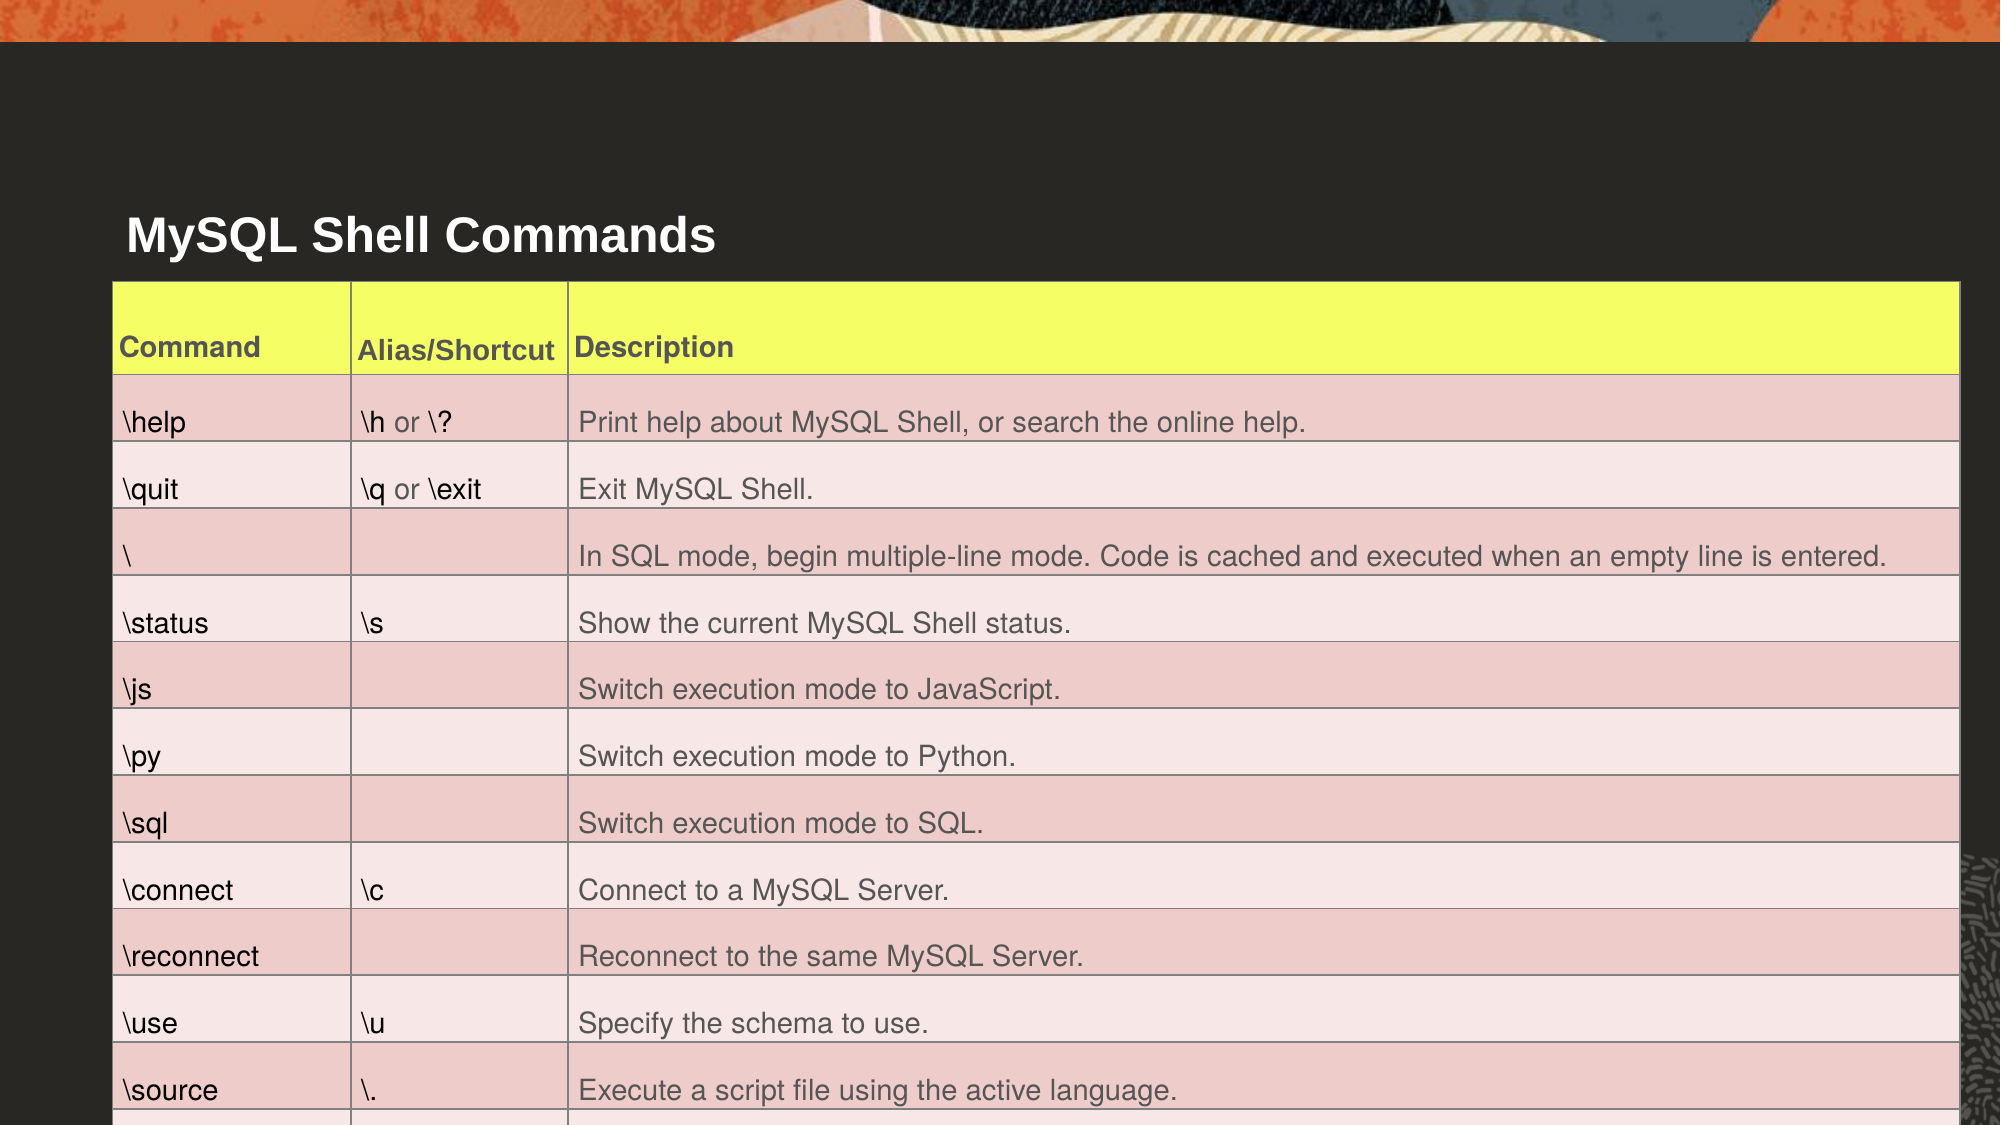

# MySQL Shell Commands
| Command | Alias/Shortcut | Description |
| --- | --- | --- |
| \help | \h or \? | Print help about MySQL Shell, or search the online help. |
| \quit | \q or \exit | Exit MySQL Shell. |
| \ |  | In SQL mode, begin multiple-line mode. Code is cached and executed when an empty line is entered. |
| \status | \s | Show the current MySQL Shell status. |
| \js |  | Switch execution mode to JavaScript. |
| \py |  | Switch execution mode to Python. |
| \sql |  | Switch execution mode to SQL. |
| \connect | \c | Connect to a MySQL Server. |
| \reconnect |  | Reconnect to the same MySQL Server. |
| \use | \u | Specify the schema to use. |
| \source | \. | Execute a script file using the active language. |
| \warnings | \W | Show any warnings generated by a statement. |
| \nowarnings | \w | Do not show any warnings generated by a statement. |
| \history |  | View and edit command line history. |
| \rehash |  | Manually update the autocomplete name cache. |
| \option |  | Query and change MySQL Shell configuration options. |
| \show |  | Run the specified report using the provided options and arguments. |
| \watch |  | Run the specified report using the provided options/arguments, and refresh the results at regular intervals. |
25